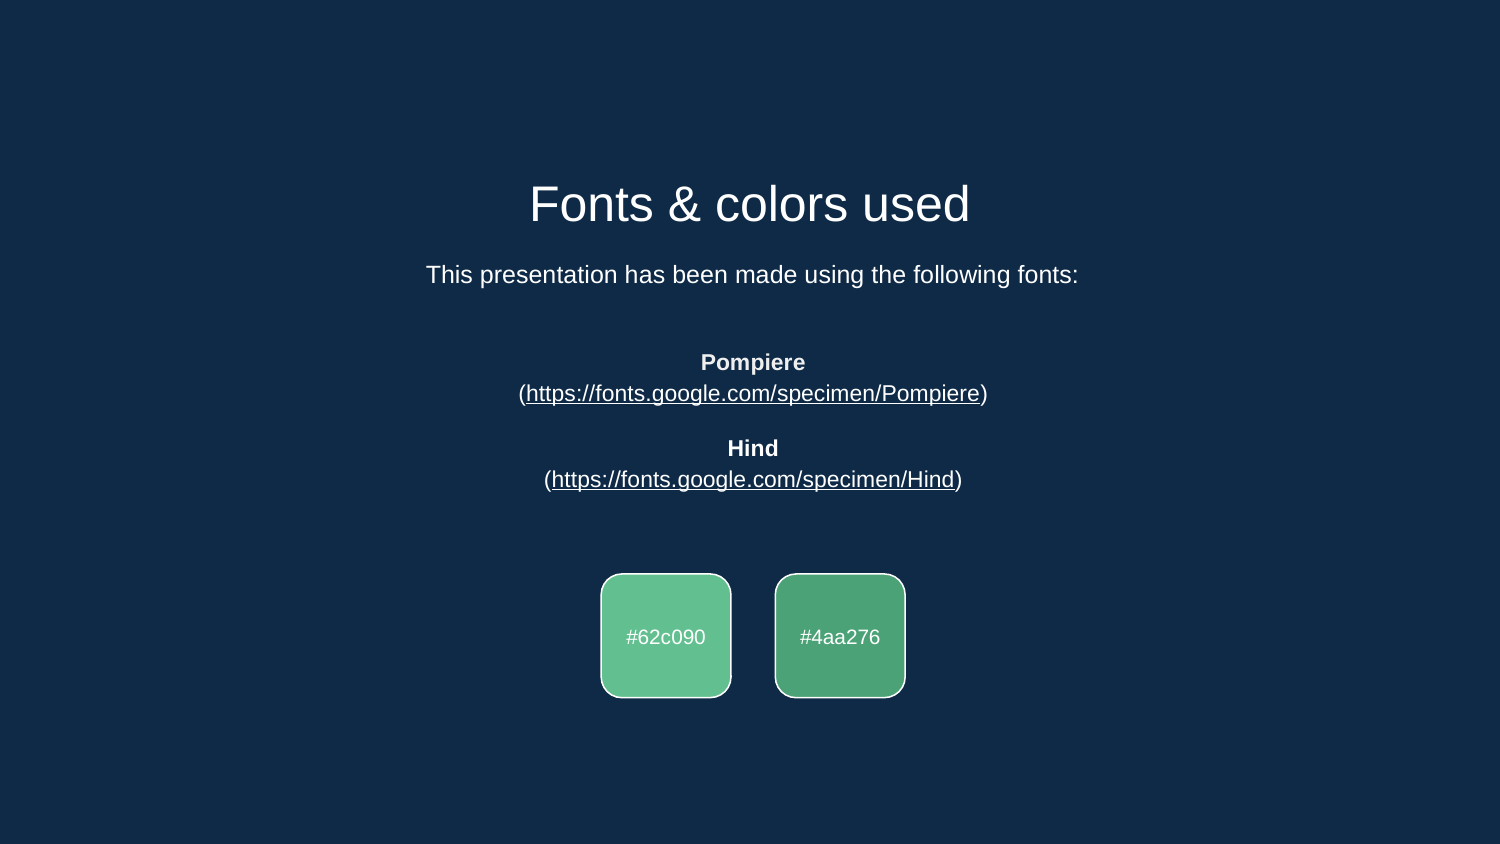

Fonts & colors used
This presentation has been made using the following fonts:

Pompiere
(https://fonts.google.com/specimen/Pompiere)

Hind
(https://fonts.google.com/specimen/Hind)

#62c090
#4aa276